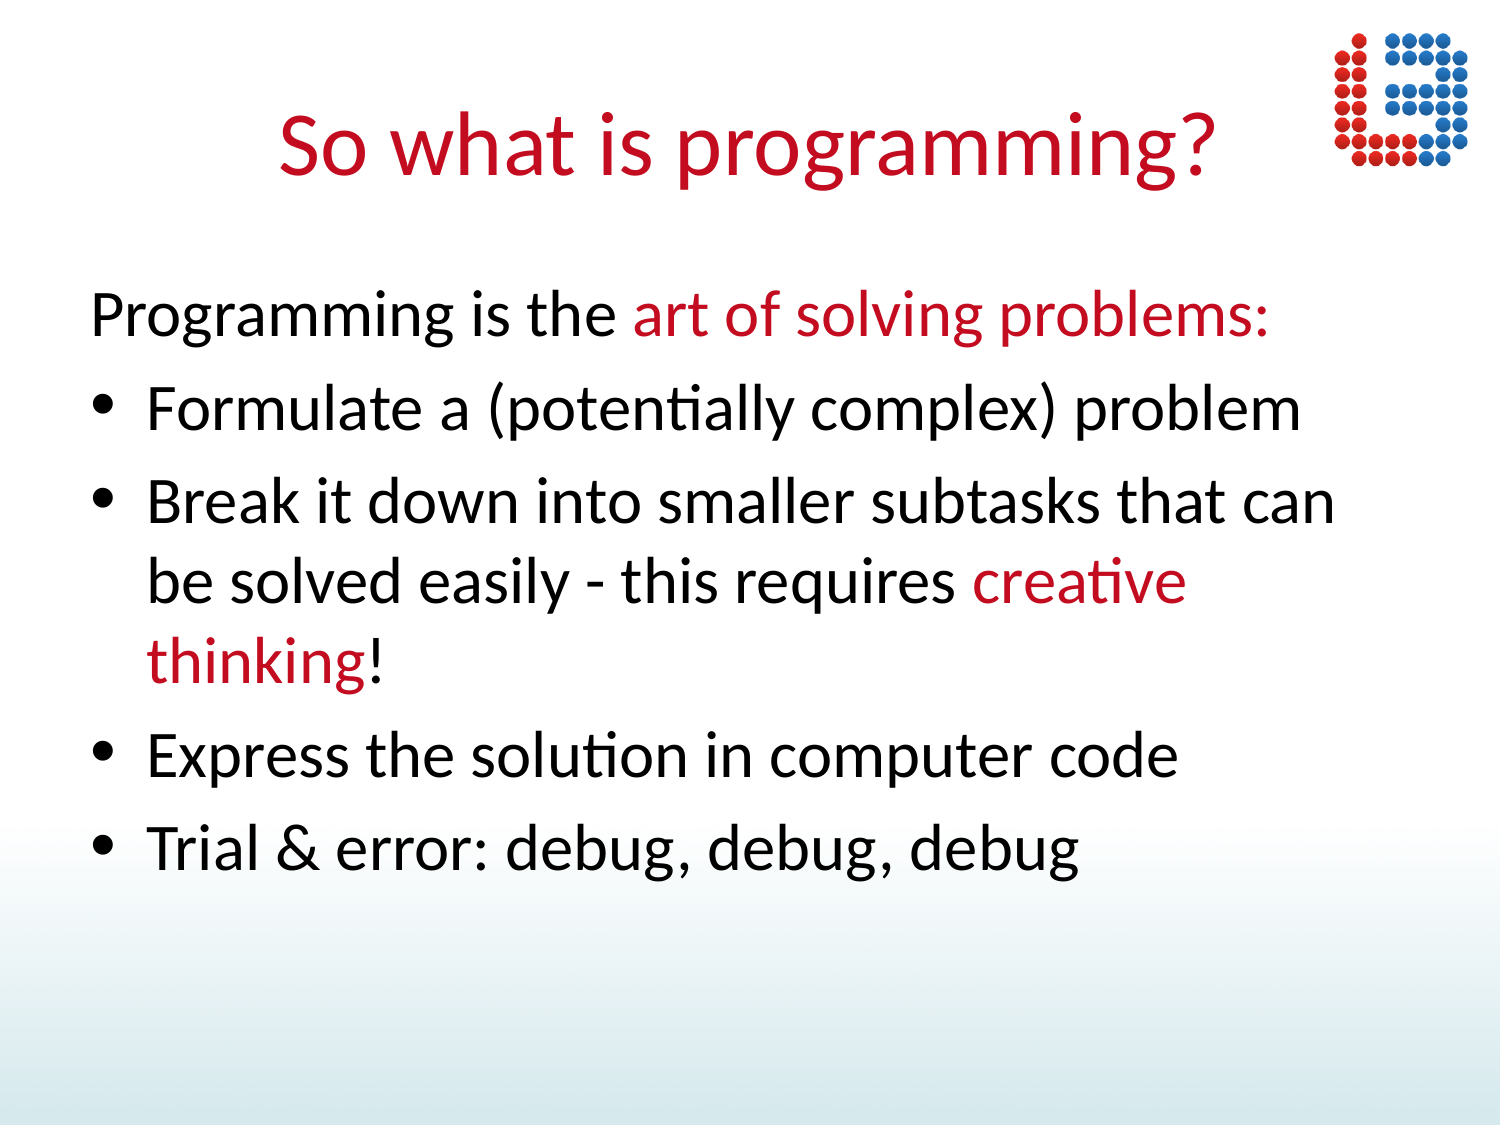

# So what is programming?
Programming is the art of solving problems:
Formulate a (potentially complex) problem
Break it down into smaller subtasks that can be solved easily - this requires creative thinking!
Express the solution in computer code
Trial & error: debug, debug, debug